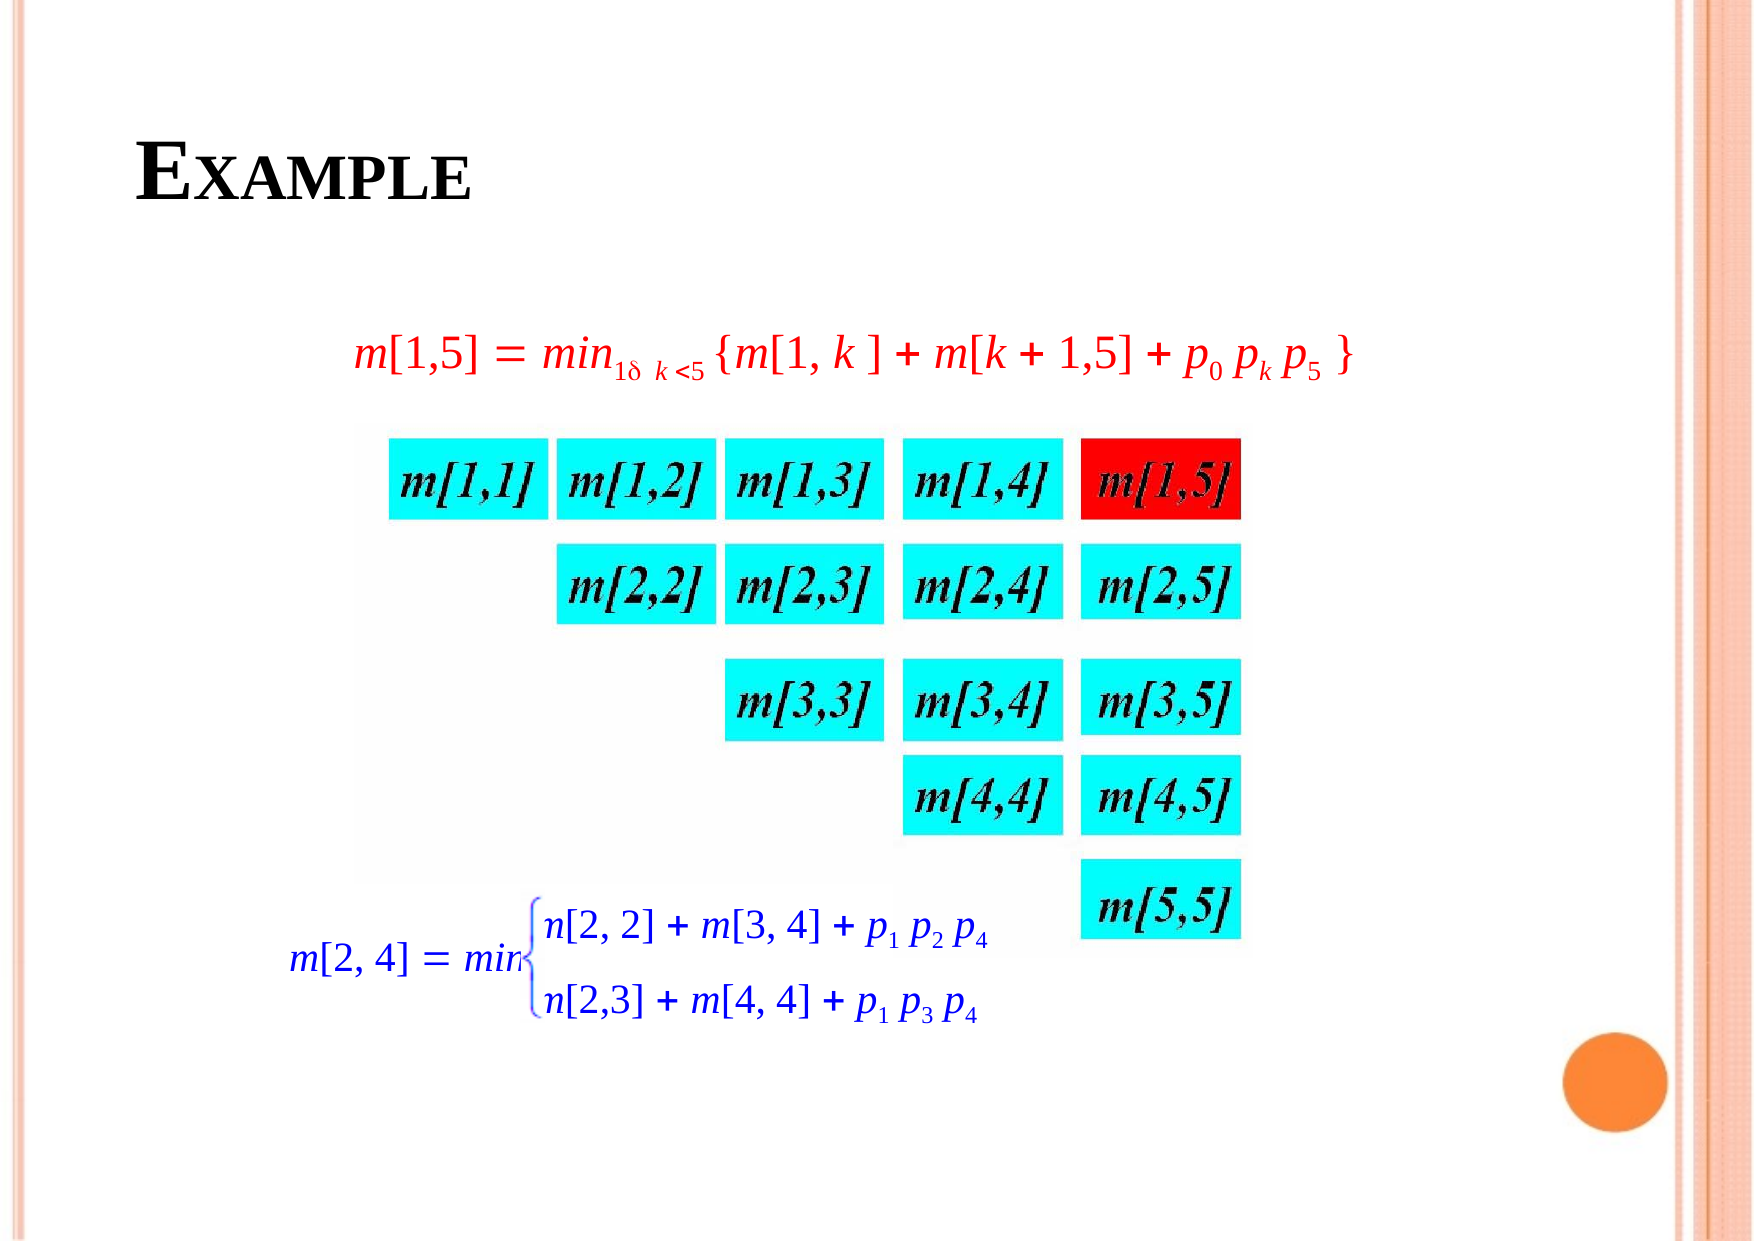

# EXAMPLE
	m[1,5] = min1δ k <5 {m[1, k ] + m[k + 1,5] + p0 pk p5 }

m[2, 2] + m[3, 4] + p1 p2 p4  m[2,3] + m[4, 4] + p1 p3 p4

m[2, 4] = min

20